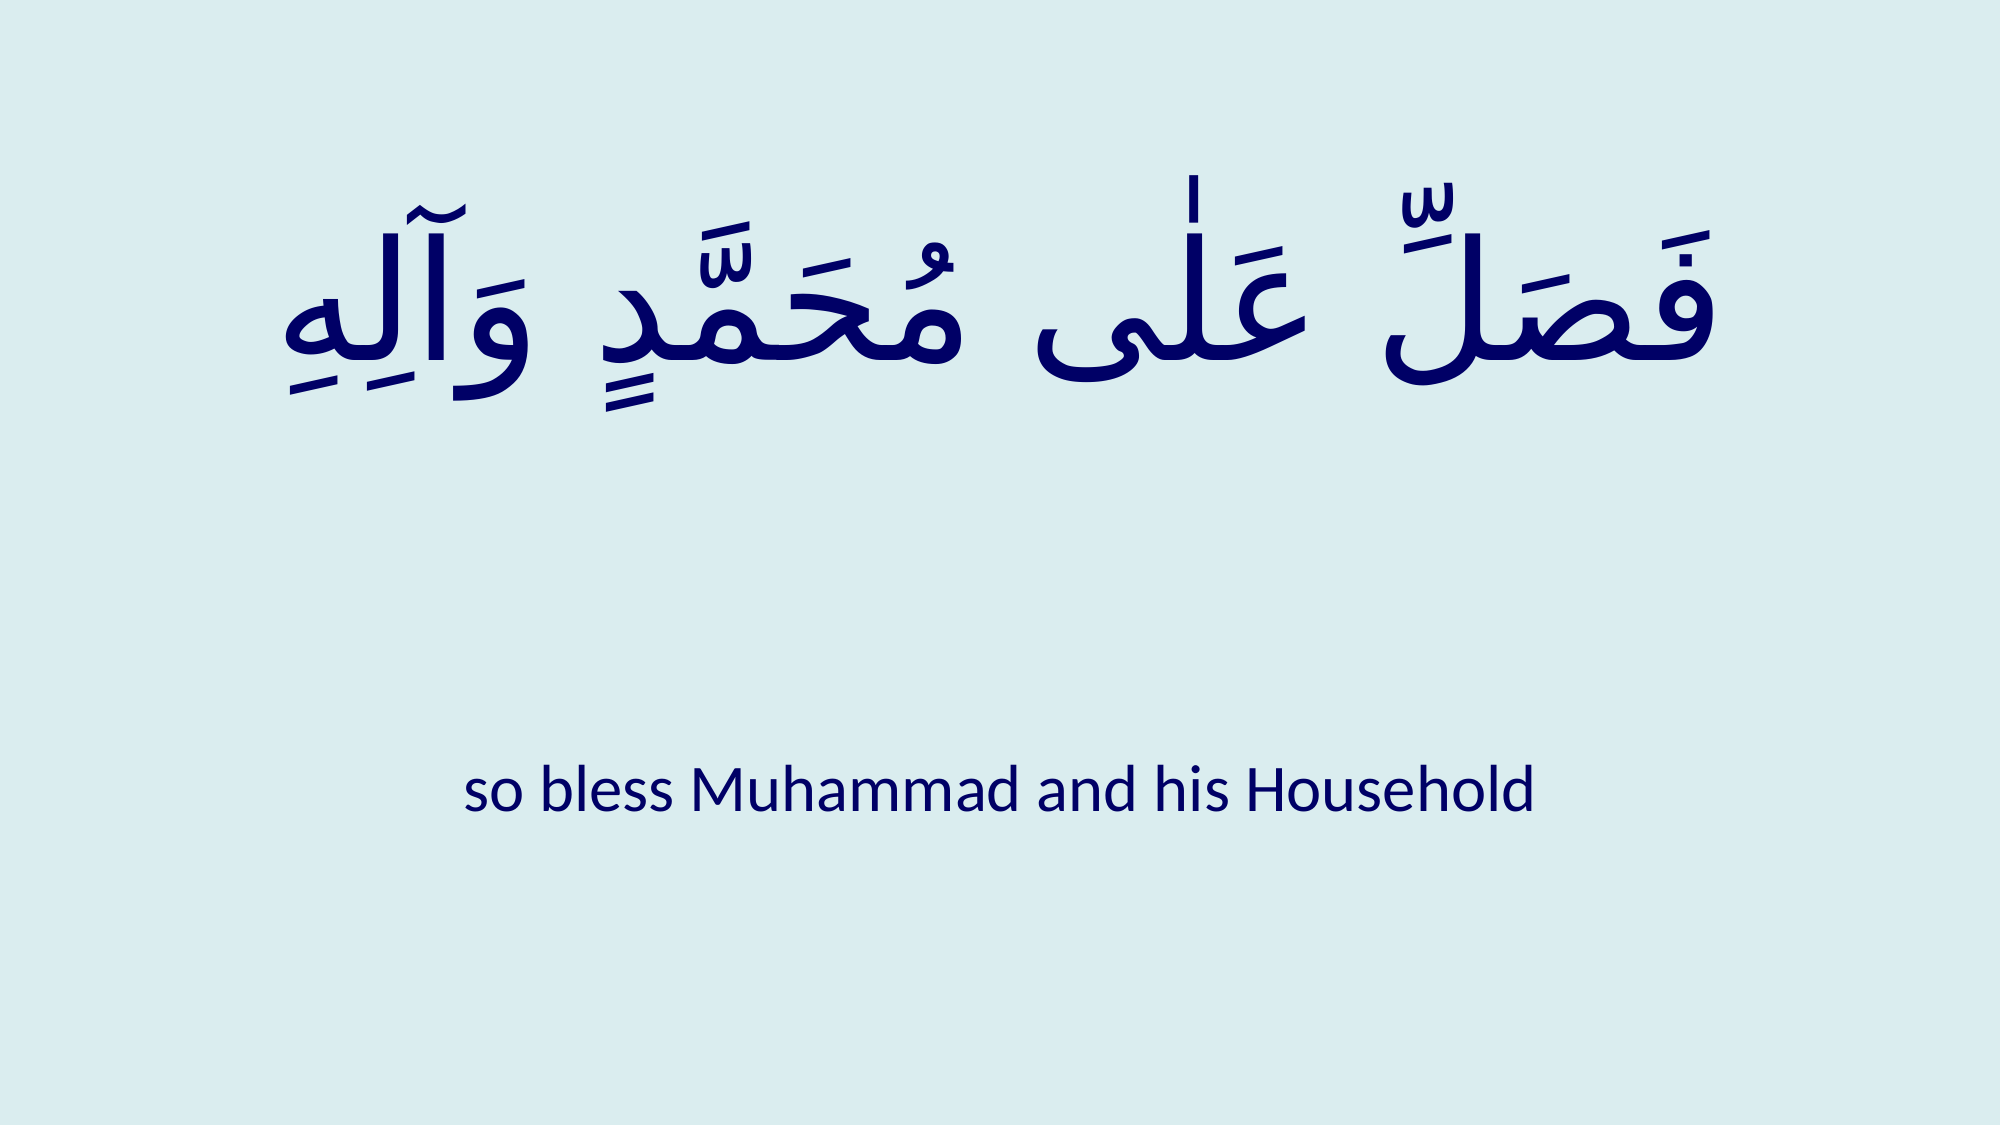

# فَصَلِّ عَلٰى مُحَمَّدٍ وَآلِهِ
so bless Muhammad and his Household